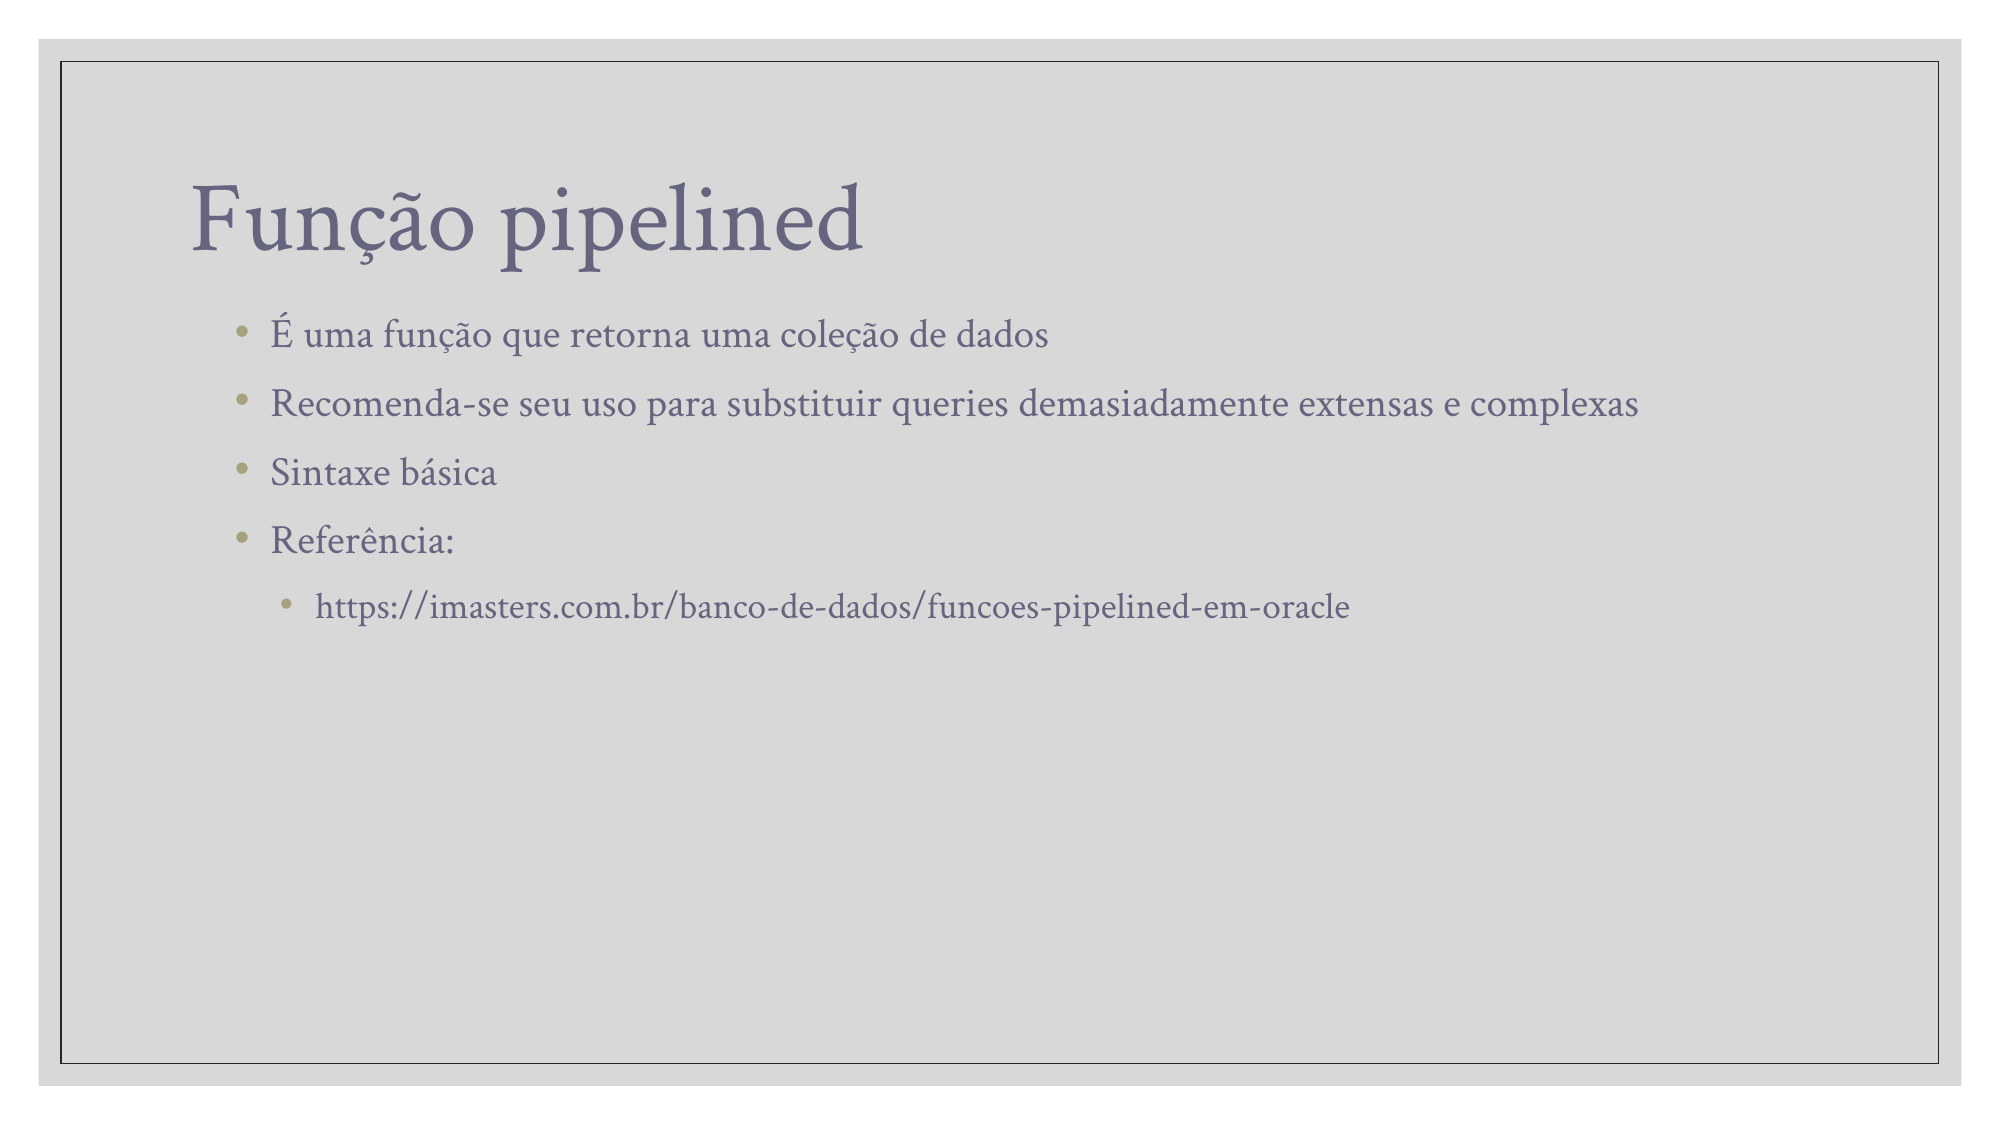

# Função pipelined
É uma função que retorna uma coleção de dados
Recomenda-se seu uso para substituir queries demasiadamente extensas e complexas
Sintaxe básica
Referência:
https://imasters.com.br/banco-de-dados/funcoes-pipelined-em-oracle